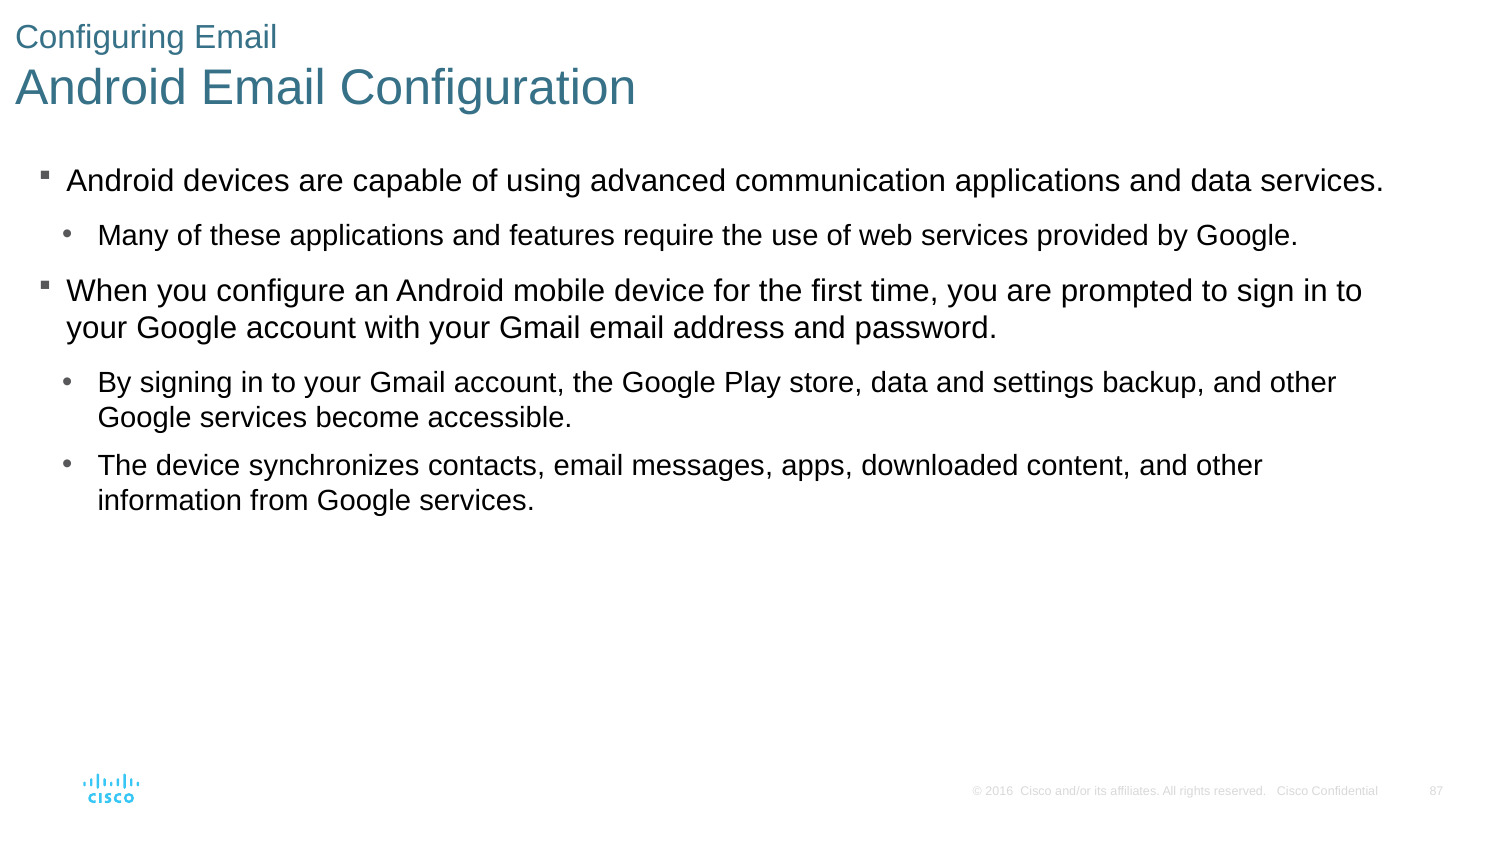

# Configuring Email Android Email Configuration
Android devices are capable of using advanced communication applications and data services.
Many of these applications and features require the use of web services provided by Google.
When you configure an Android mobile device for the first time, you are prompted to sign in to your Google account with your Gmail email address and password.
By signing in to your Gmail account, the Google Play store, data and settings backup, and other Google services become accessible.
The device synchronizes contacts, email messages, apps, downloaded content, and other information from Google services.